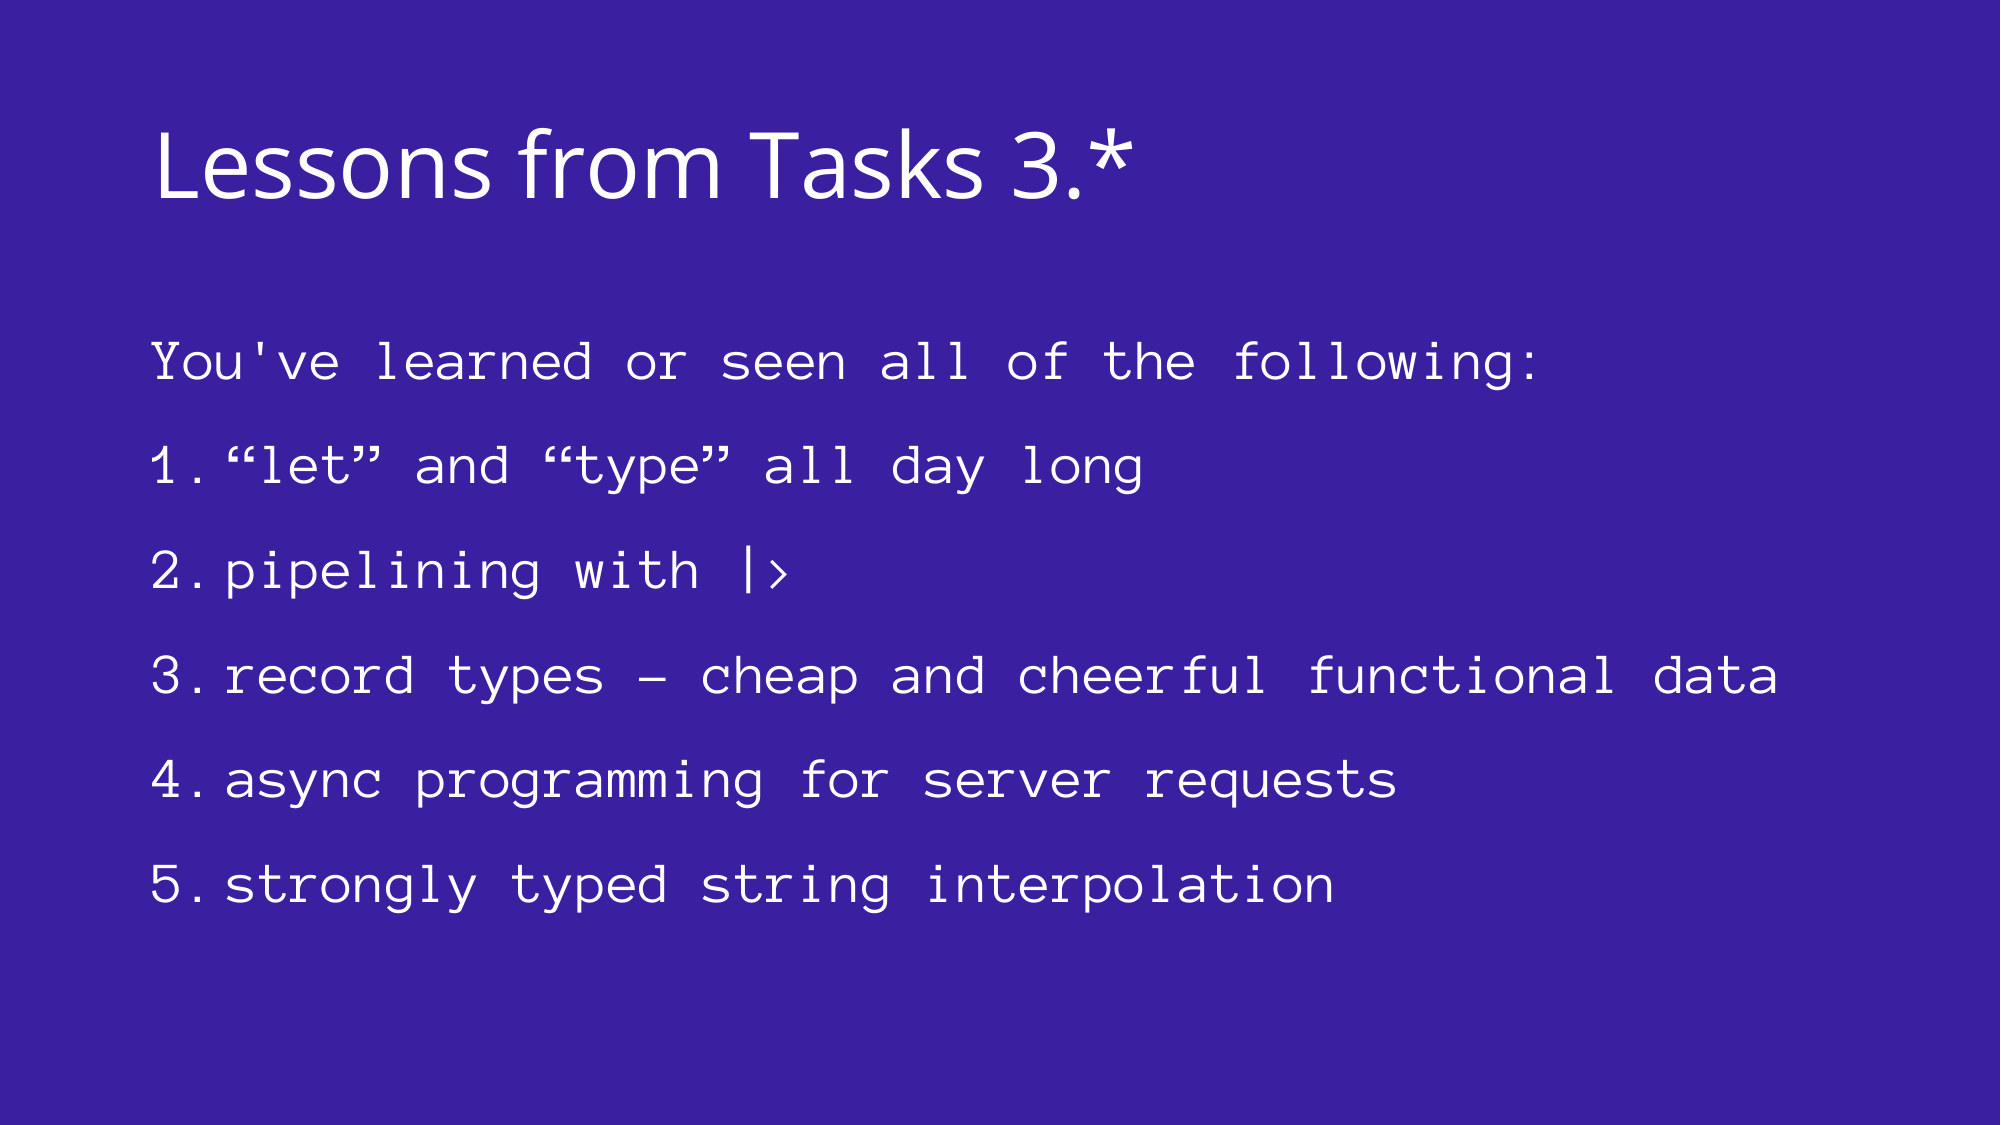

# Lessons from Tasks 3.*
You've learned or seen all of the following:
“let” and “type” all day long
pipelining with |>
record types - cheap and cheerful functional data
async programming for server requests
strongly typed string interpolation